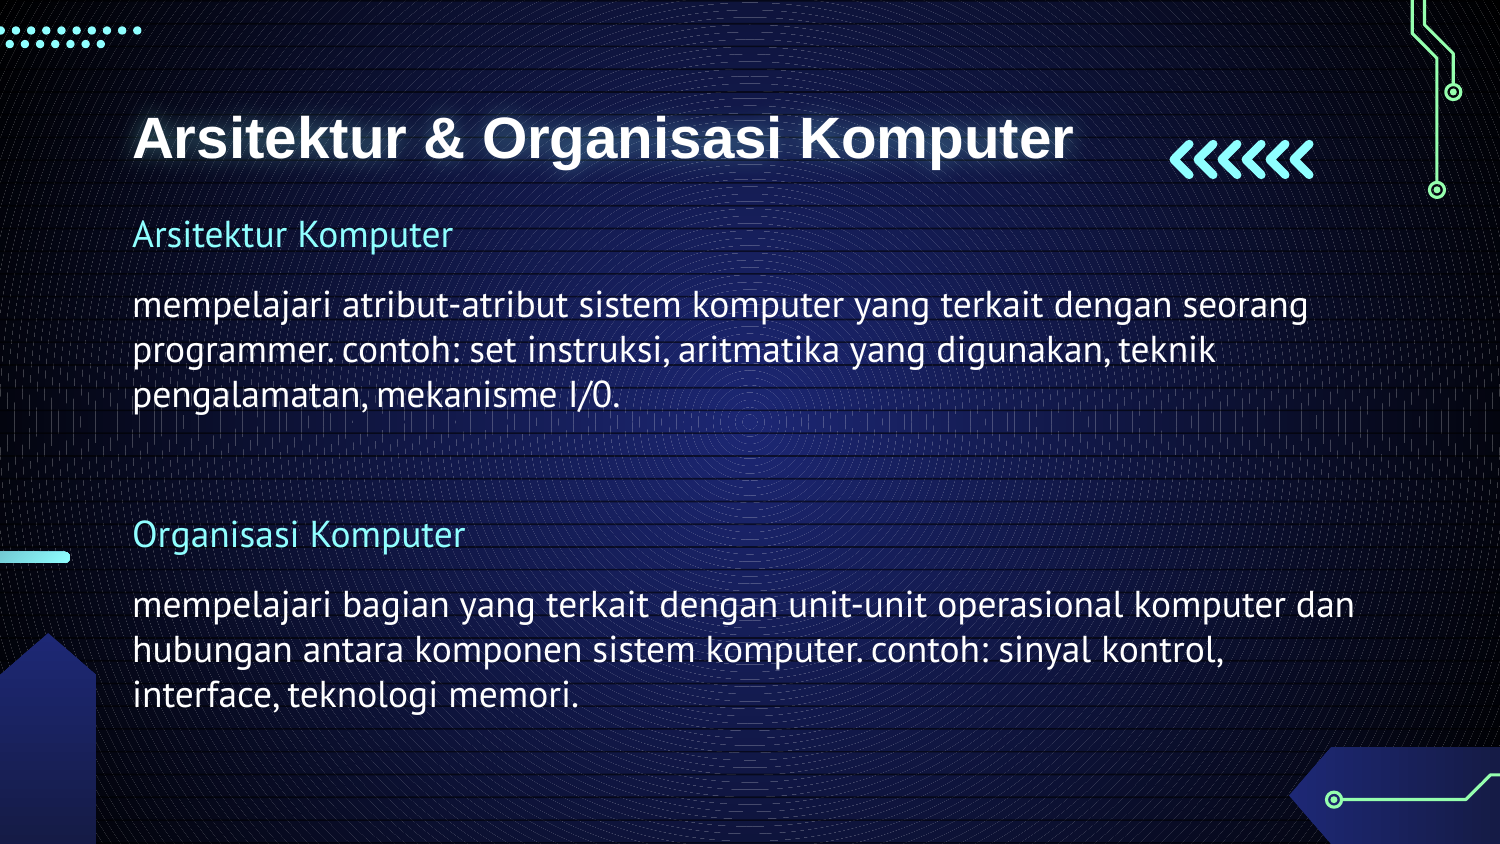

# Arsitektur & Organisasi Komputer

Arsitektur Komputer
mempelajari atribut‑atribut sistem komputer yang terkait dengan seorang programmer. contoh: set instruksi, aritmatika yang digunakan, teknik pengalamatan, mekanisme I/0.

Organisasi Komputer
mempelajari bagian yang terkait dengan unit‑unit operasional komputer dan hubungan antara komponen sistem komputer. contoh: sinyal kontrol, interface, teknologi memori.